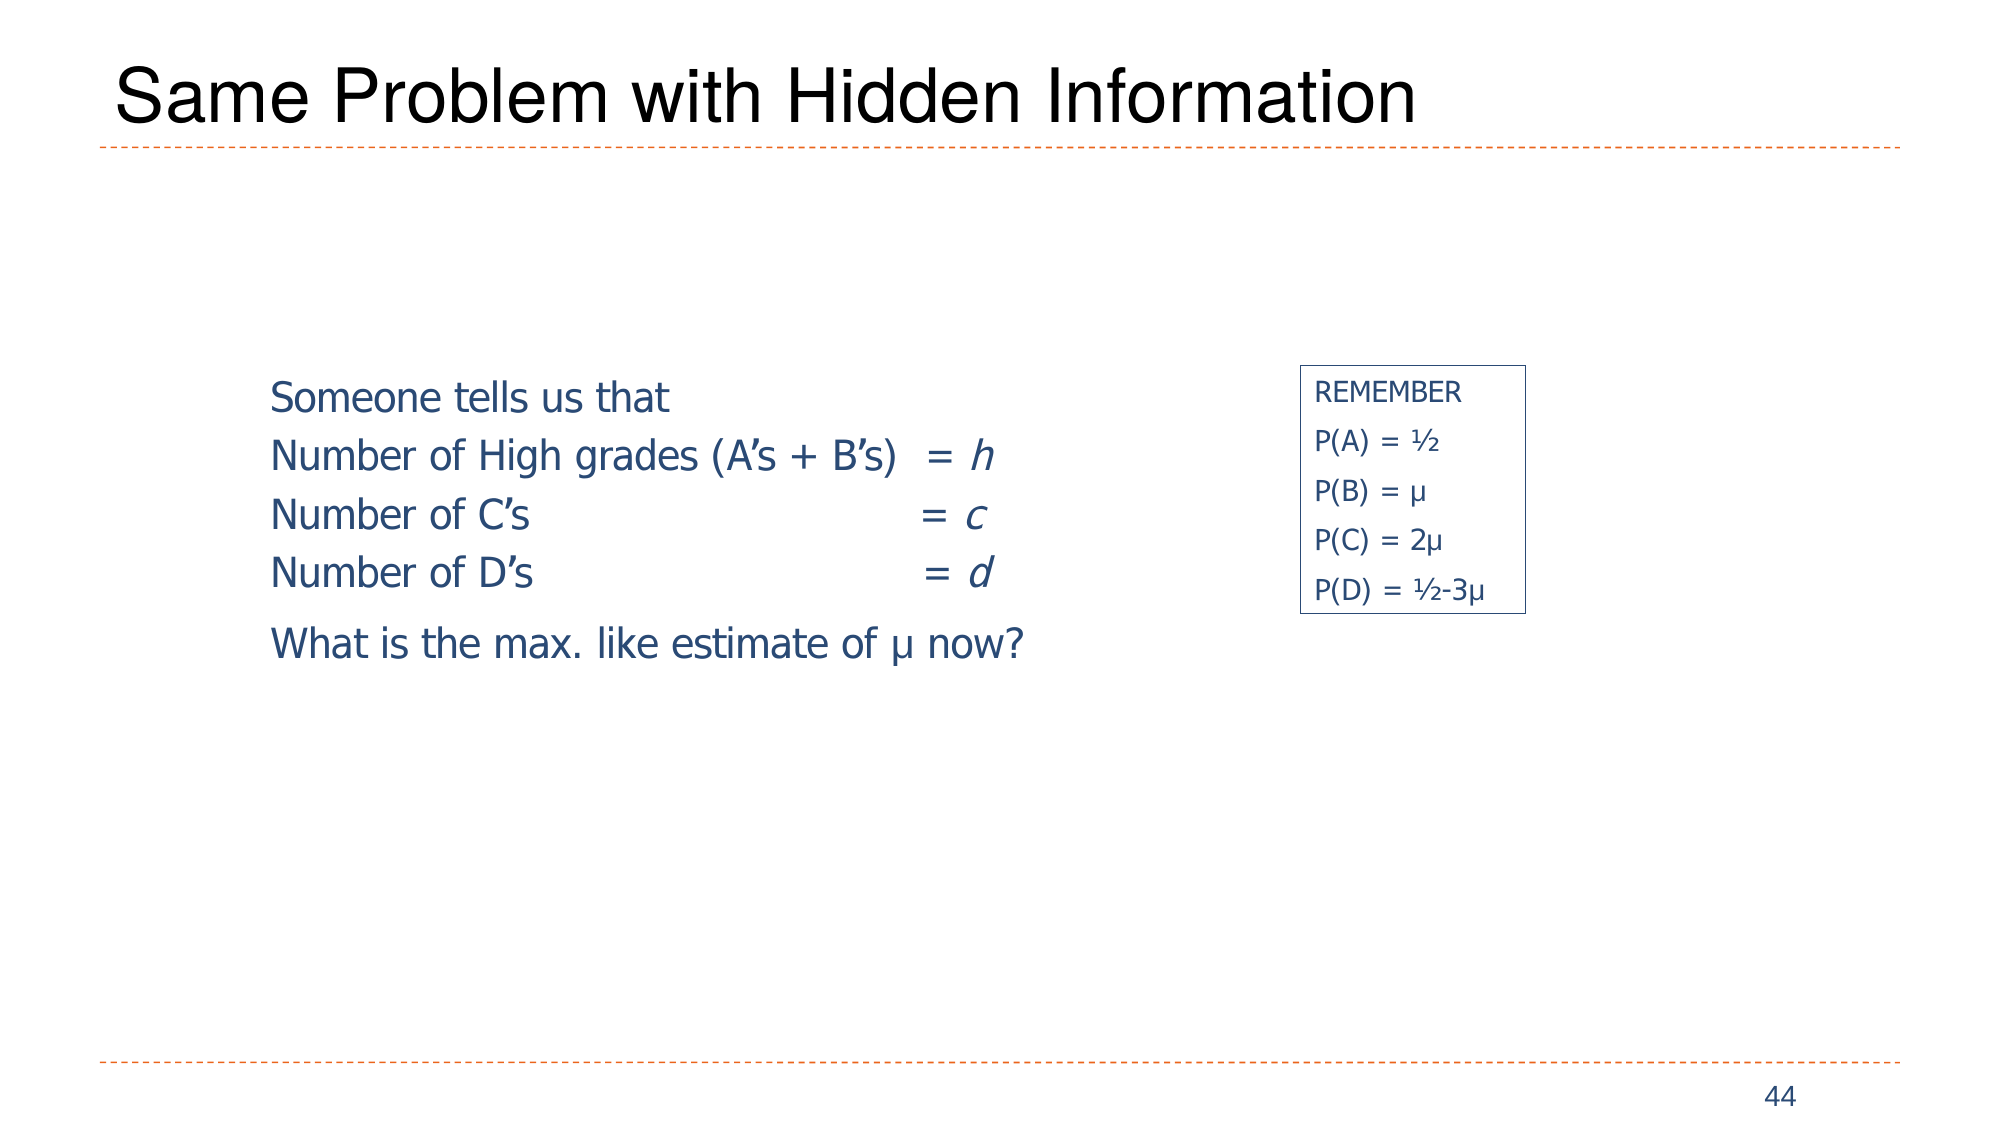

# Same Problem with Hidden Information
Someone tells us that
Number of High grades (A’s + B’s)  = h
Number of C’s                              = c
Number of D’s                              = d
What is the max. like estimate of μ now?
REMEMBER
P(A) = ½
P(B) = μ
P(C) = 2μ
P(D) = ½-3μ